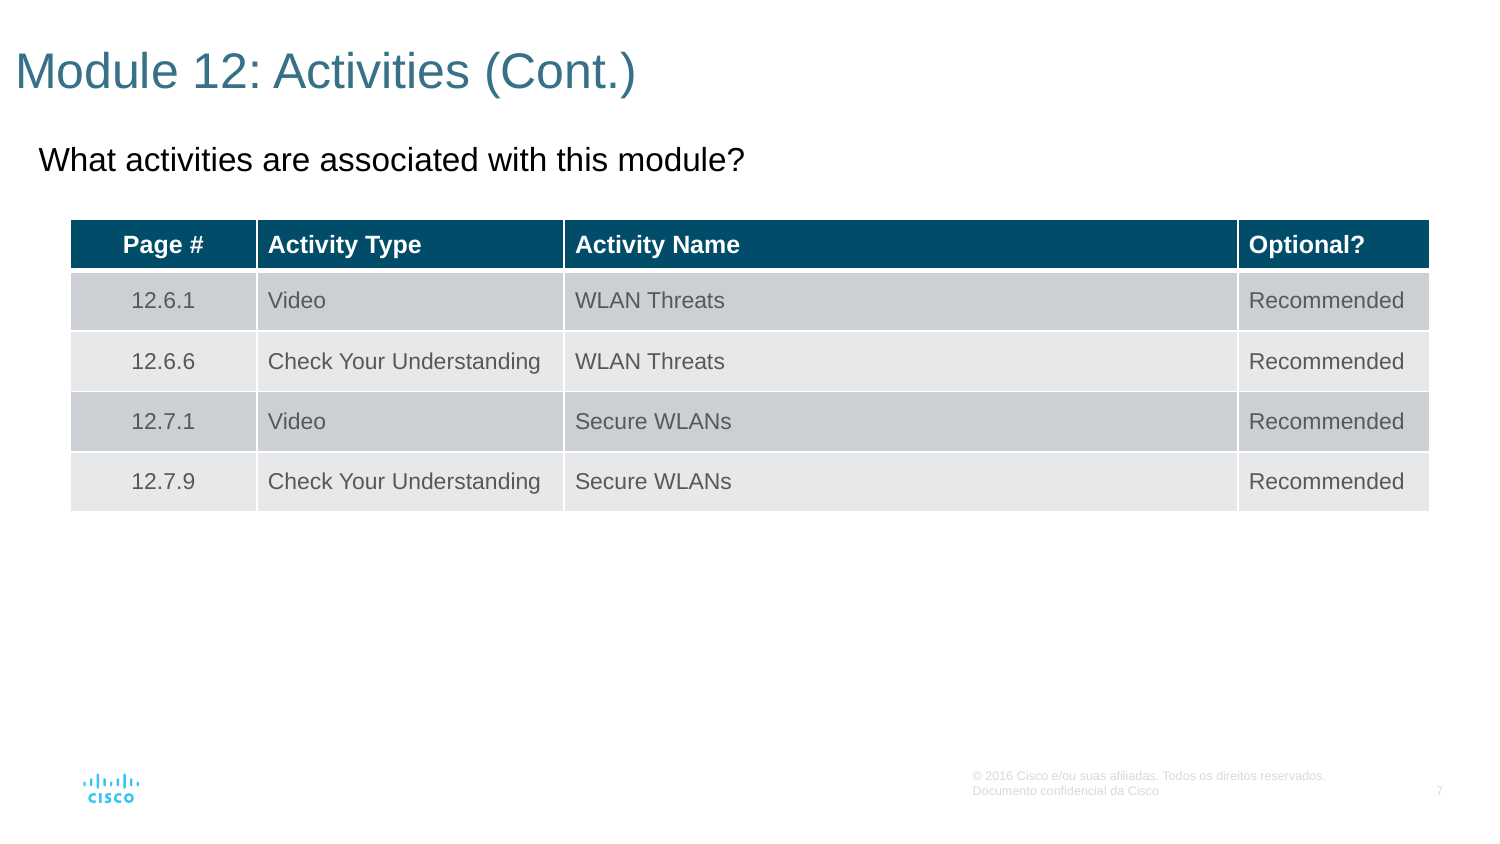

# Module 12: Activities (Cont.)
What activities are associated with this module?

| Page # | Activity Type | Activity Name | Optional? |
| --- | --- | --- | --- |
| 12.6.1 | Video | WLAN Threats | Recommended |
| 12.6.6 | Check Your Understanding | WLAN Threats | Recommended |
| 12.7.1 | Video | Secure WLANs | Recommended |
| 12.7.9 | Check Your Understanding | Secure WLANs | Recommended |